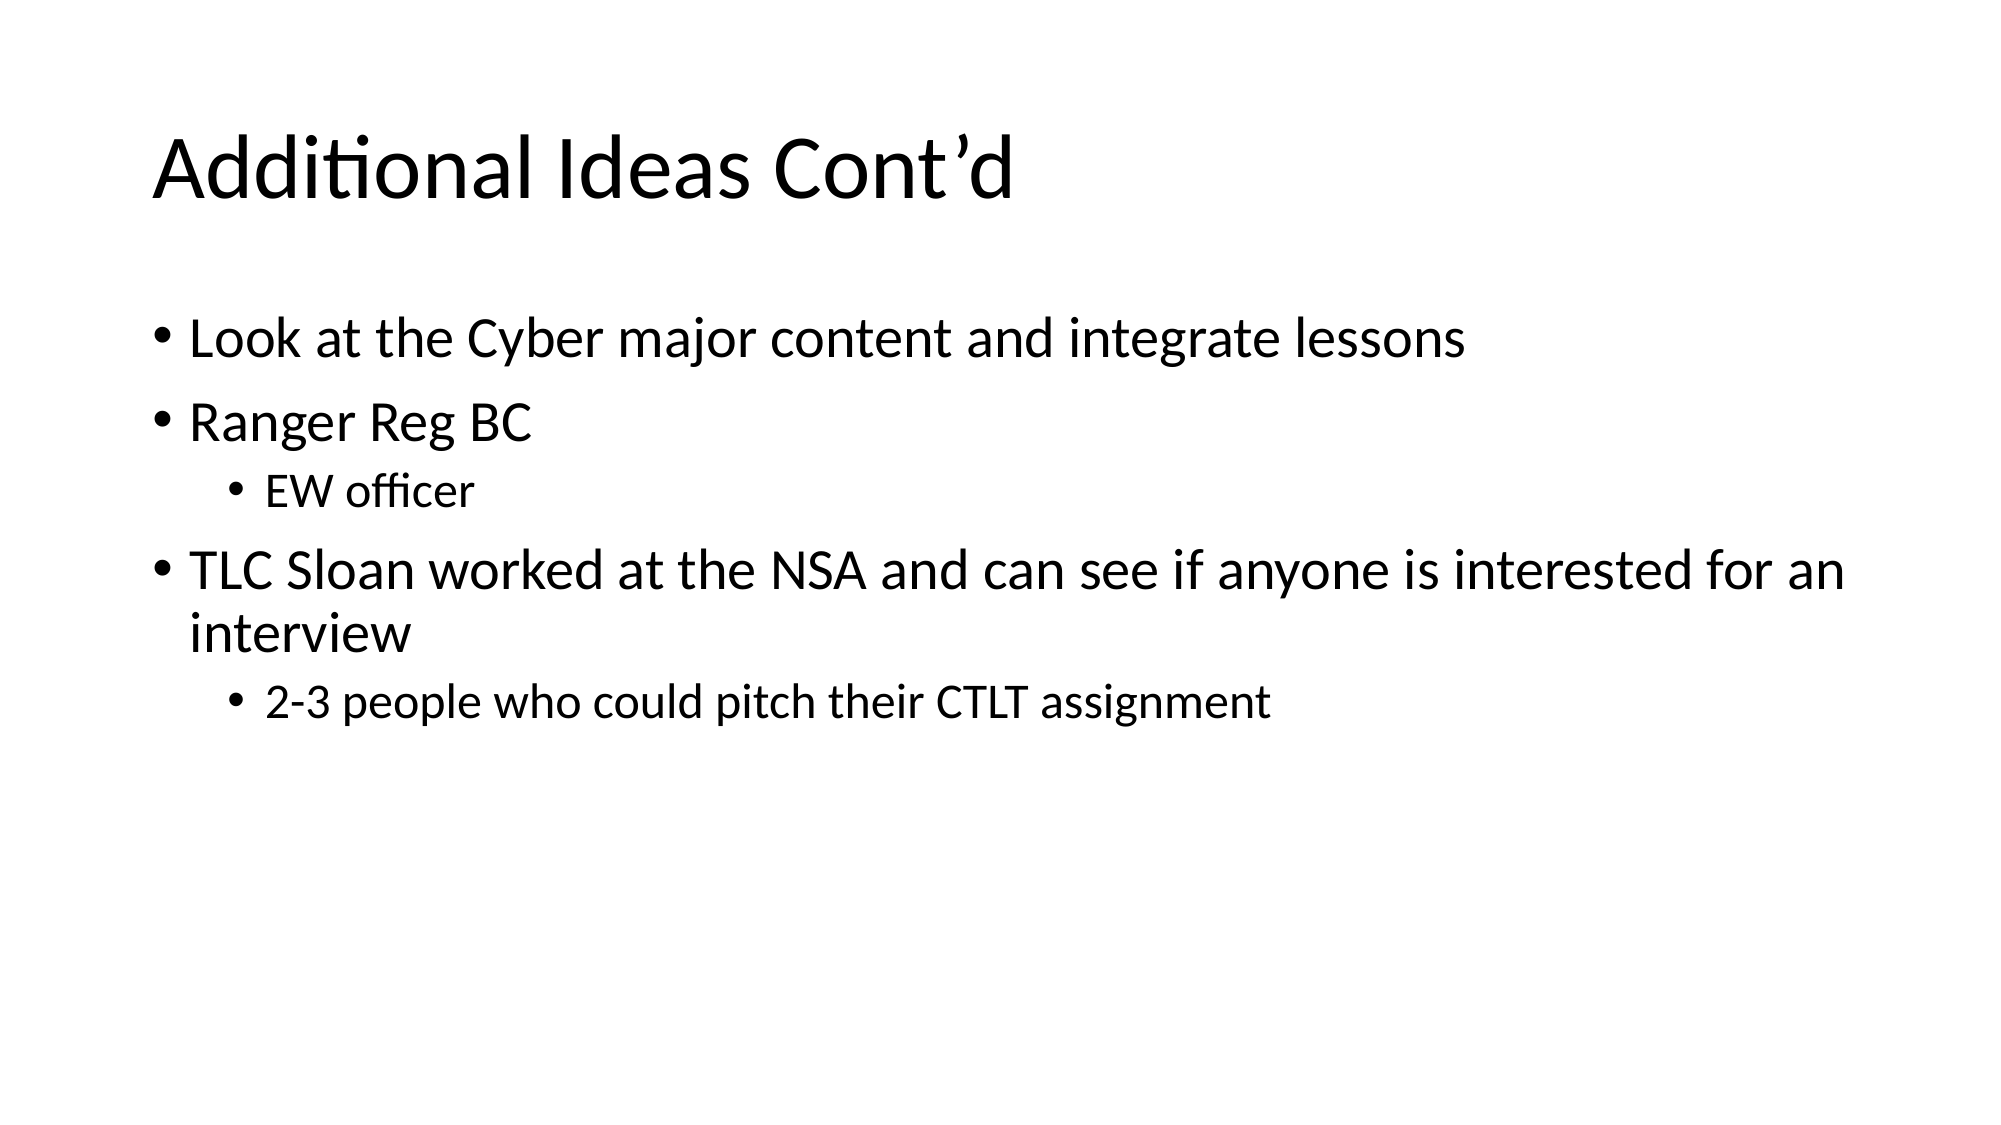

# Additional Ideas Cont’d
Look at the Cyber major content and integrate lessons
Ranger Reg BC
EW officer
TLC Sloan worked at the NSA and can see if anyone is interested for an interview
2-3 people who could pitch their CTLT assignment